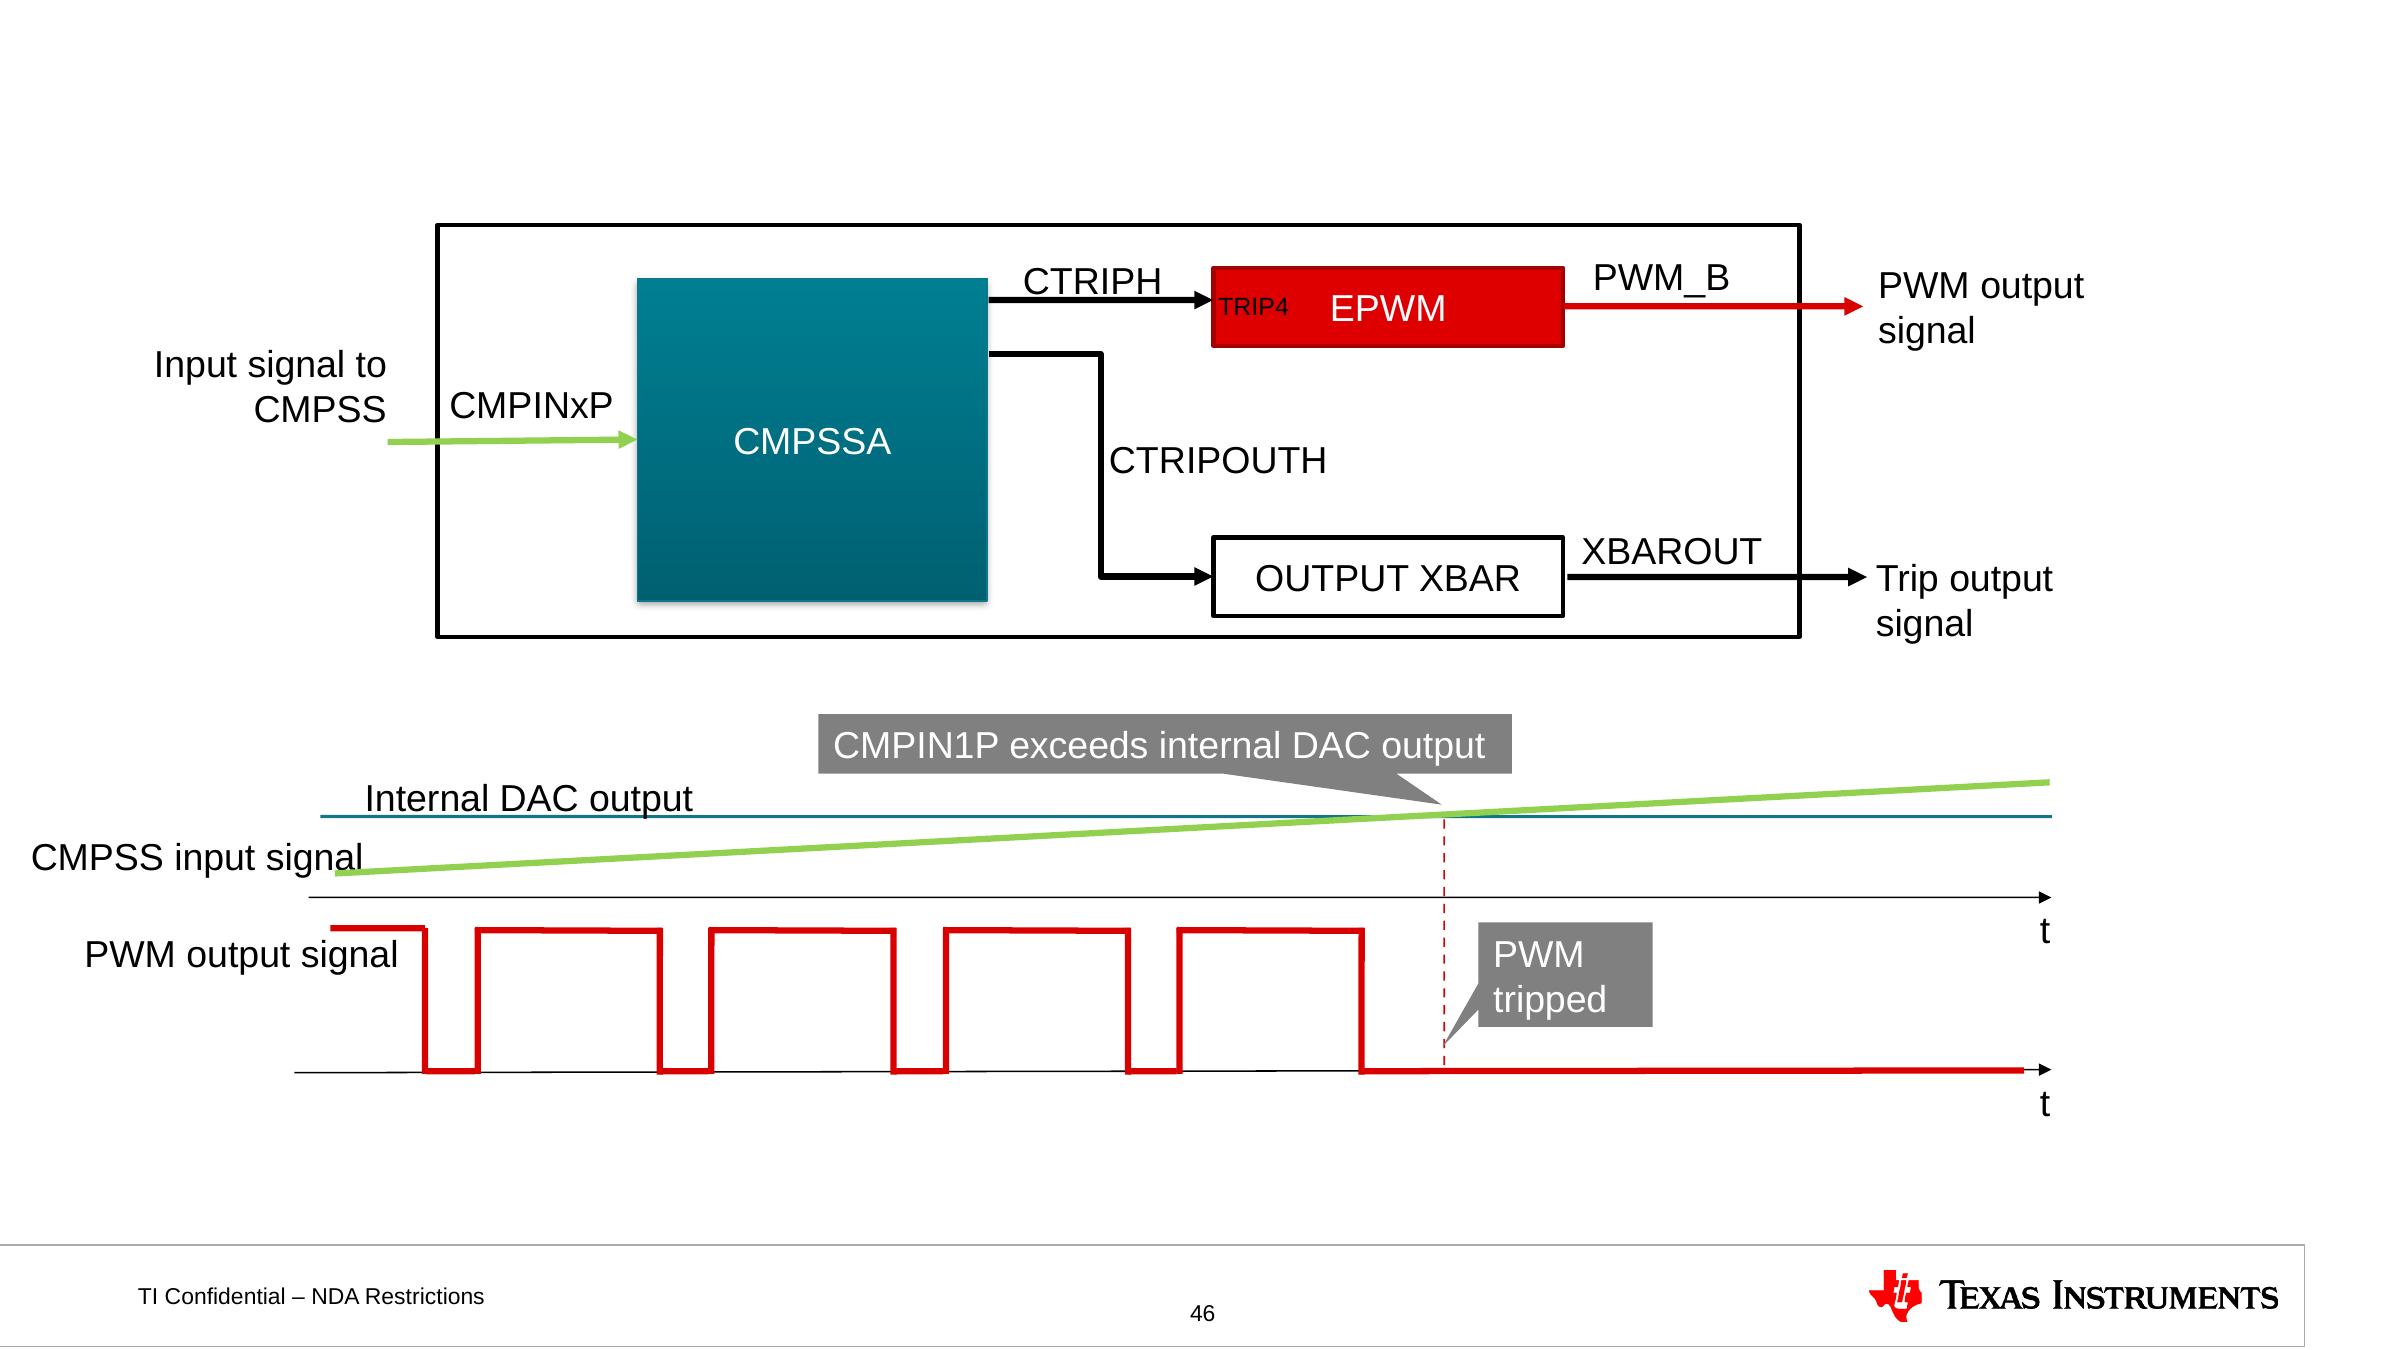

PWM_B
CTRIPH
PWM output signal
EPWM
CMPSSA
TRIP4

Input signal to CMPSS

CMPINxP
CTRIPOUTH

XBAROUT
OUTPUT XBAR
Trip output signal

CMPIN1P exceeds internal DAC output
Internal DAC output

CMPSS input signal

t
PWM output signal
PWM tripped

t
46